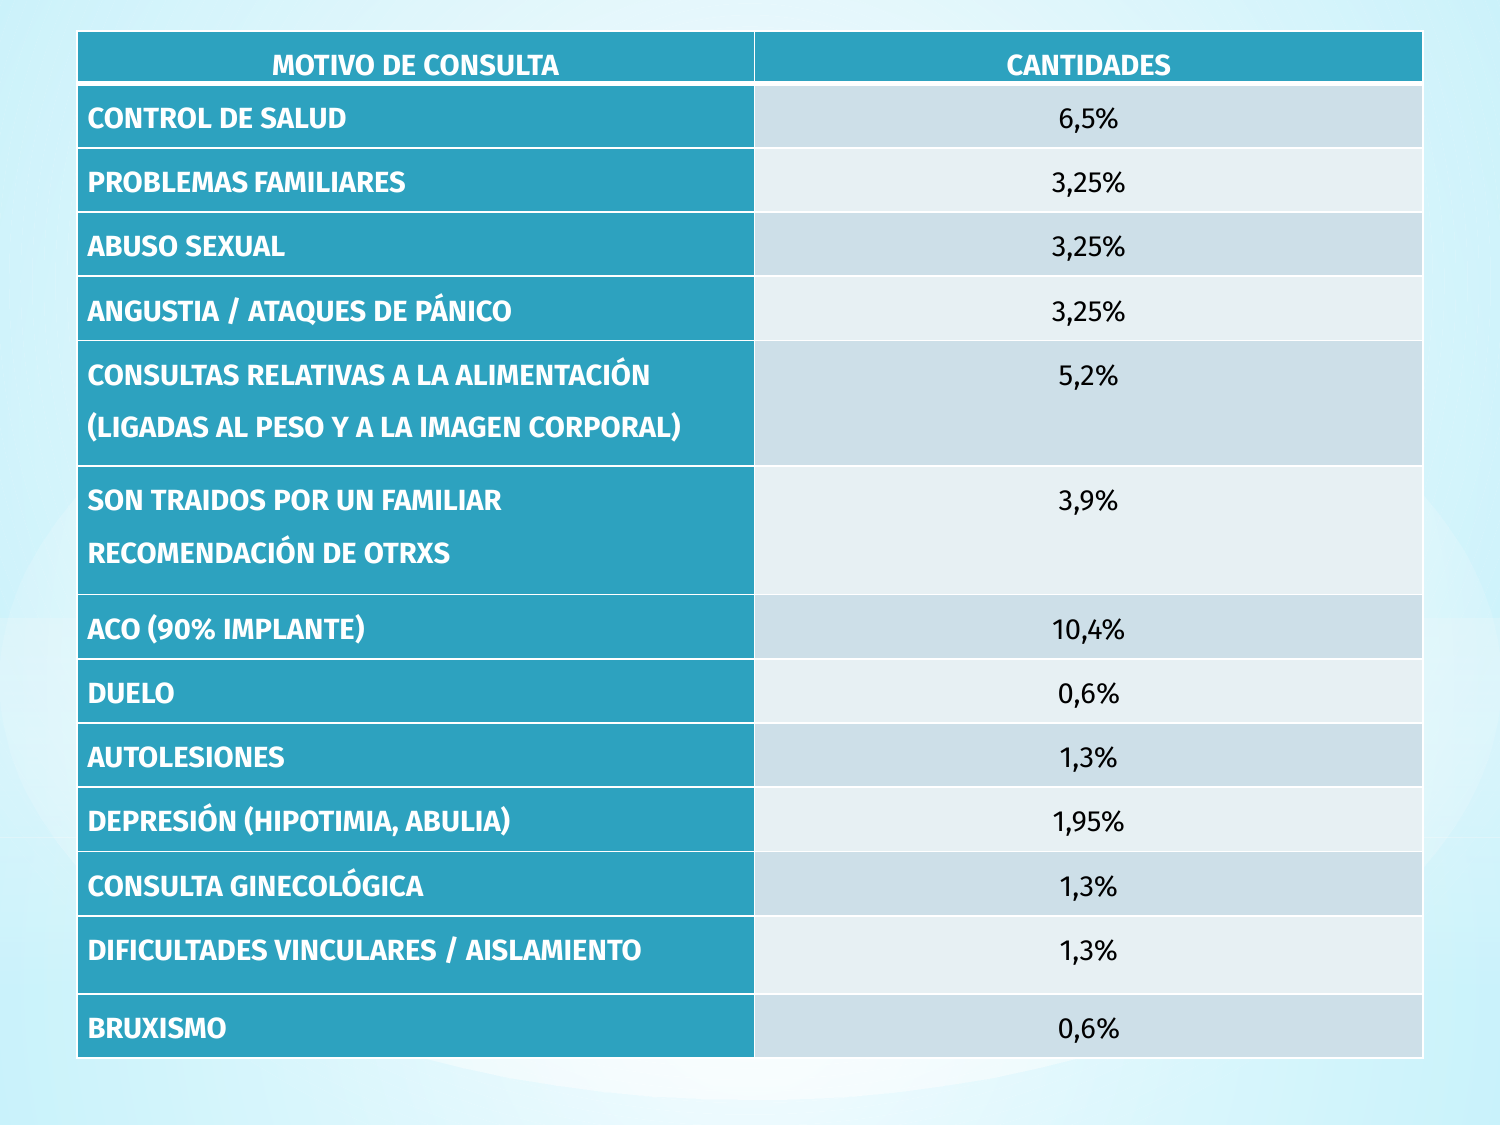

| MOTIVO DE CONSULTA | CANTIDADES |
| --- | --- |
| CONTROL DE SALUD | 6,5% |
| PROBLEMAS FAMILIARES | 3,25% |
| ABUSO SEXUAL | 3,25% |
| ANGUSTIA / ATAQUES DE PÁNICO | 3,25% |
| CONSULTAS RELATIVAS A LA ALIMENTACIÓN (LIGADAS AL PESO Y A LA IMAGEN CORPORAL) | 5,2% |
| SON TRAIDOS POR UN FAMILIAR RECOMENDACIÓN DE OTRXS | 3,9% |
| ACO (90% IMPLANTE) | 10,4% |
| DUELO | 0,6% |
| AUTOLESIONES | 1,3% |
| DEPRESIÓN (HIPOTIMIA, ABULIA) | 1,95% |
| CONSULTA GINECOLÓGICA | 1,3% |
| DIFICULTADES VINCULARES / AISLAMIENTO | 1,3% |
| BRUXISMO | 0,6% |